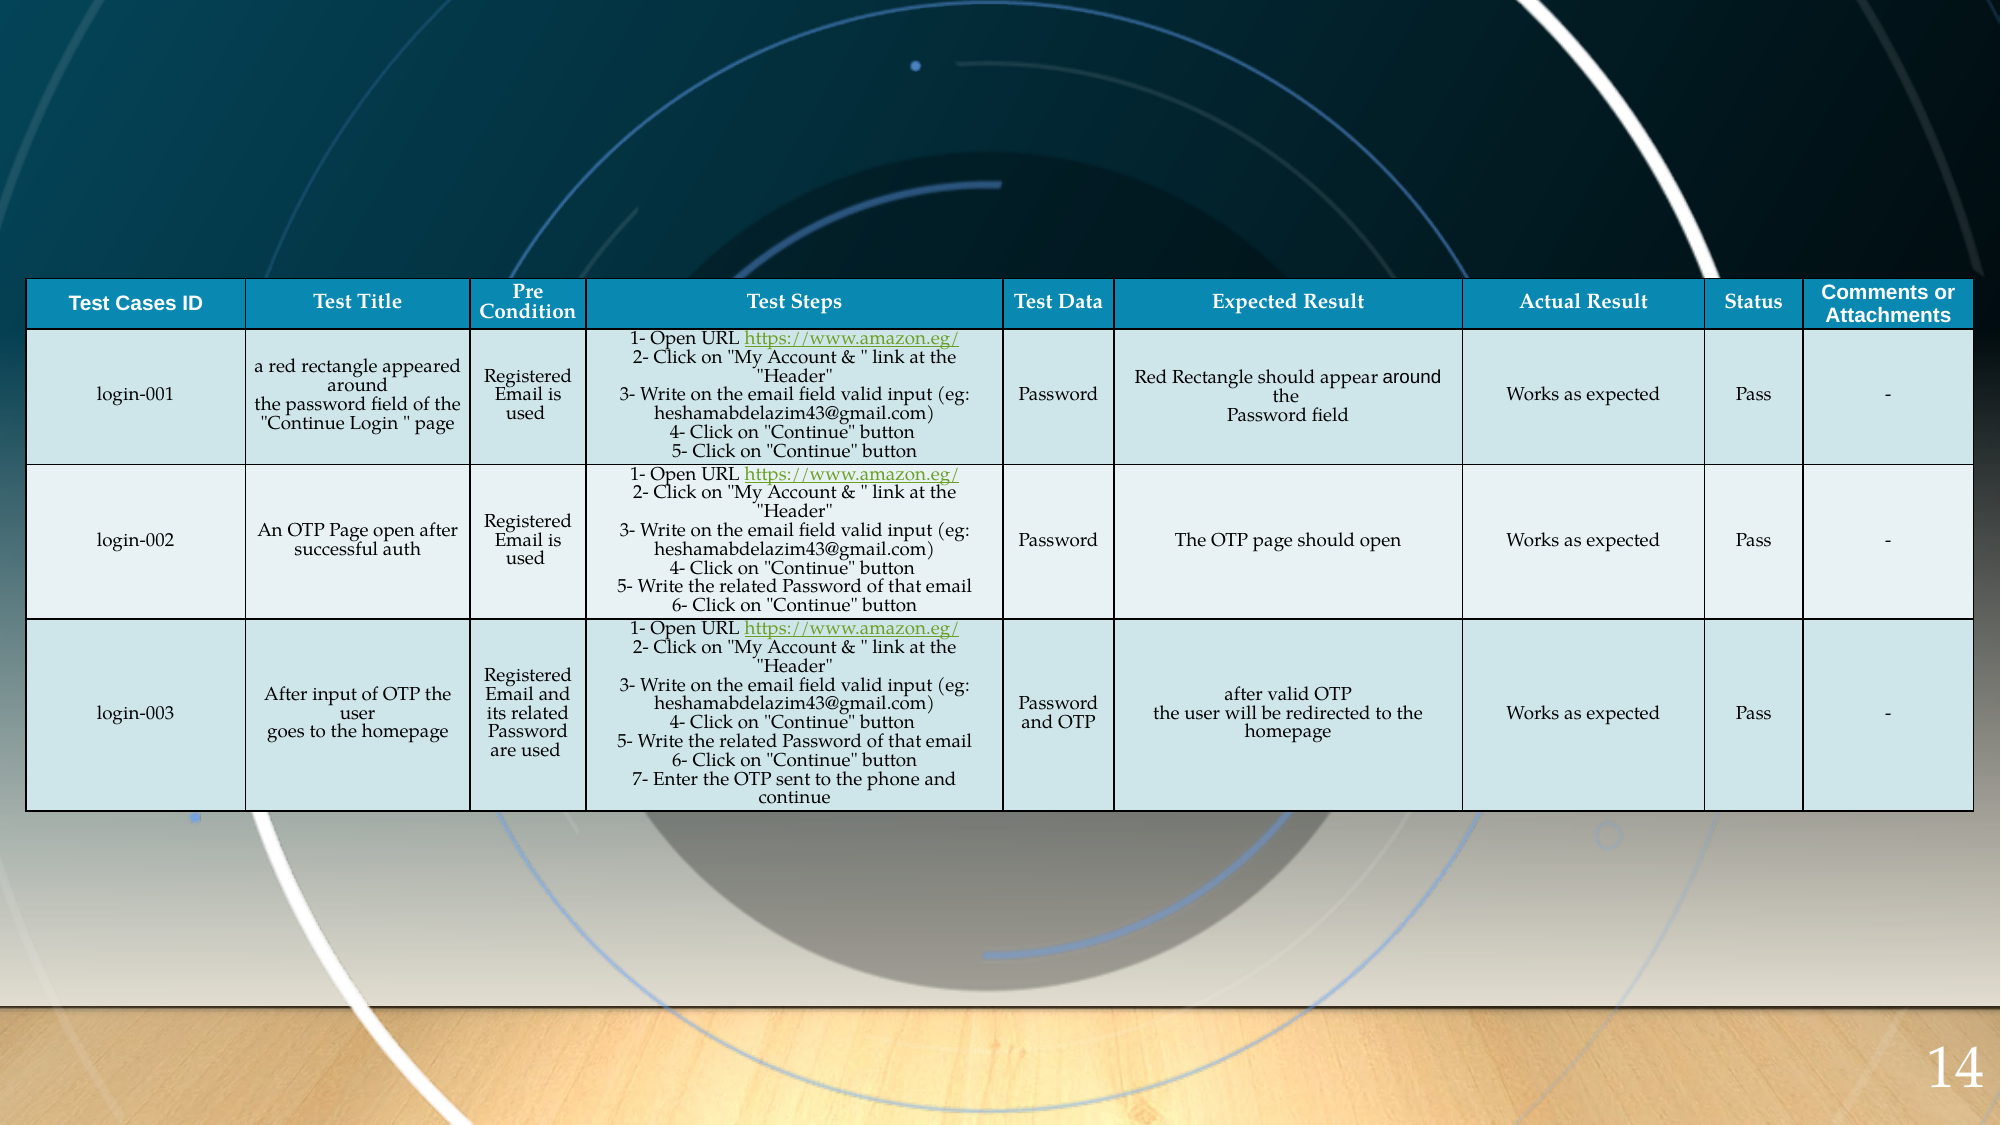

| Test Cases ID | Test Title | Pre Condition | Test Steps | Test Data | Expected Result | Actual Result | Status | Comments or Attachments |
| --- | --- | --- | --- | --- | --- | --- | --- | --- |
| login-001 | a red rectangle appeared around the password field of the "Continue Login " page | Registered Email is used | 1- Open URL https://www.amazon.eg/ 2- Click on "My Account & " link at the "Header" 3- Write on the email field valid input (eg: heshamabdelazim43@gmail.com) 4- Click on "Continue" button 5- Click on "Continue" button | Password | Red Rectangle should appear around the Password field | Works as expected | Pass | - |
| login-002 | An OTP Page open after successful auth | Registered Email is used | 1- Open URL https://www.amazon.eg/ 2- Click on "My Account & " link at the "Header" 3- Write on the email field valid input (eg: heshamabdelazim43@gmail.com) 4- Click on "Continue" button 5- Write the related Password of that email 6- Click on "Continue" button | Password | The OTP page should open | Works as expected | Pass | - |
| login-003 | After input of OTP the user goes to the homepage | Registered Email and its related Password are used | 1- Open URL https://www.amazon.eg/ 2- Click on "My Account & " link at the "Header" 3- Write on the email field valid input (eg: heshamabdelazim43@gmail.com) 4- Click on "Continue" button 5- Write the related Password of that email 6- Click on "Continue" button 7- Enter the OTP sent to the phone and continue | Password and OTP | after valid OTP the user will be redirected to the homepage | Works as expected | Pass | - |
14